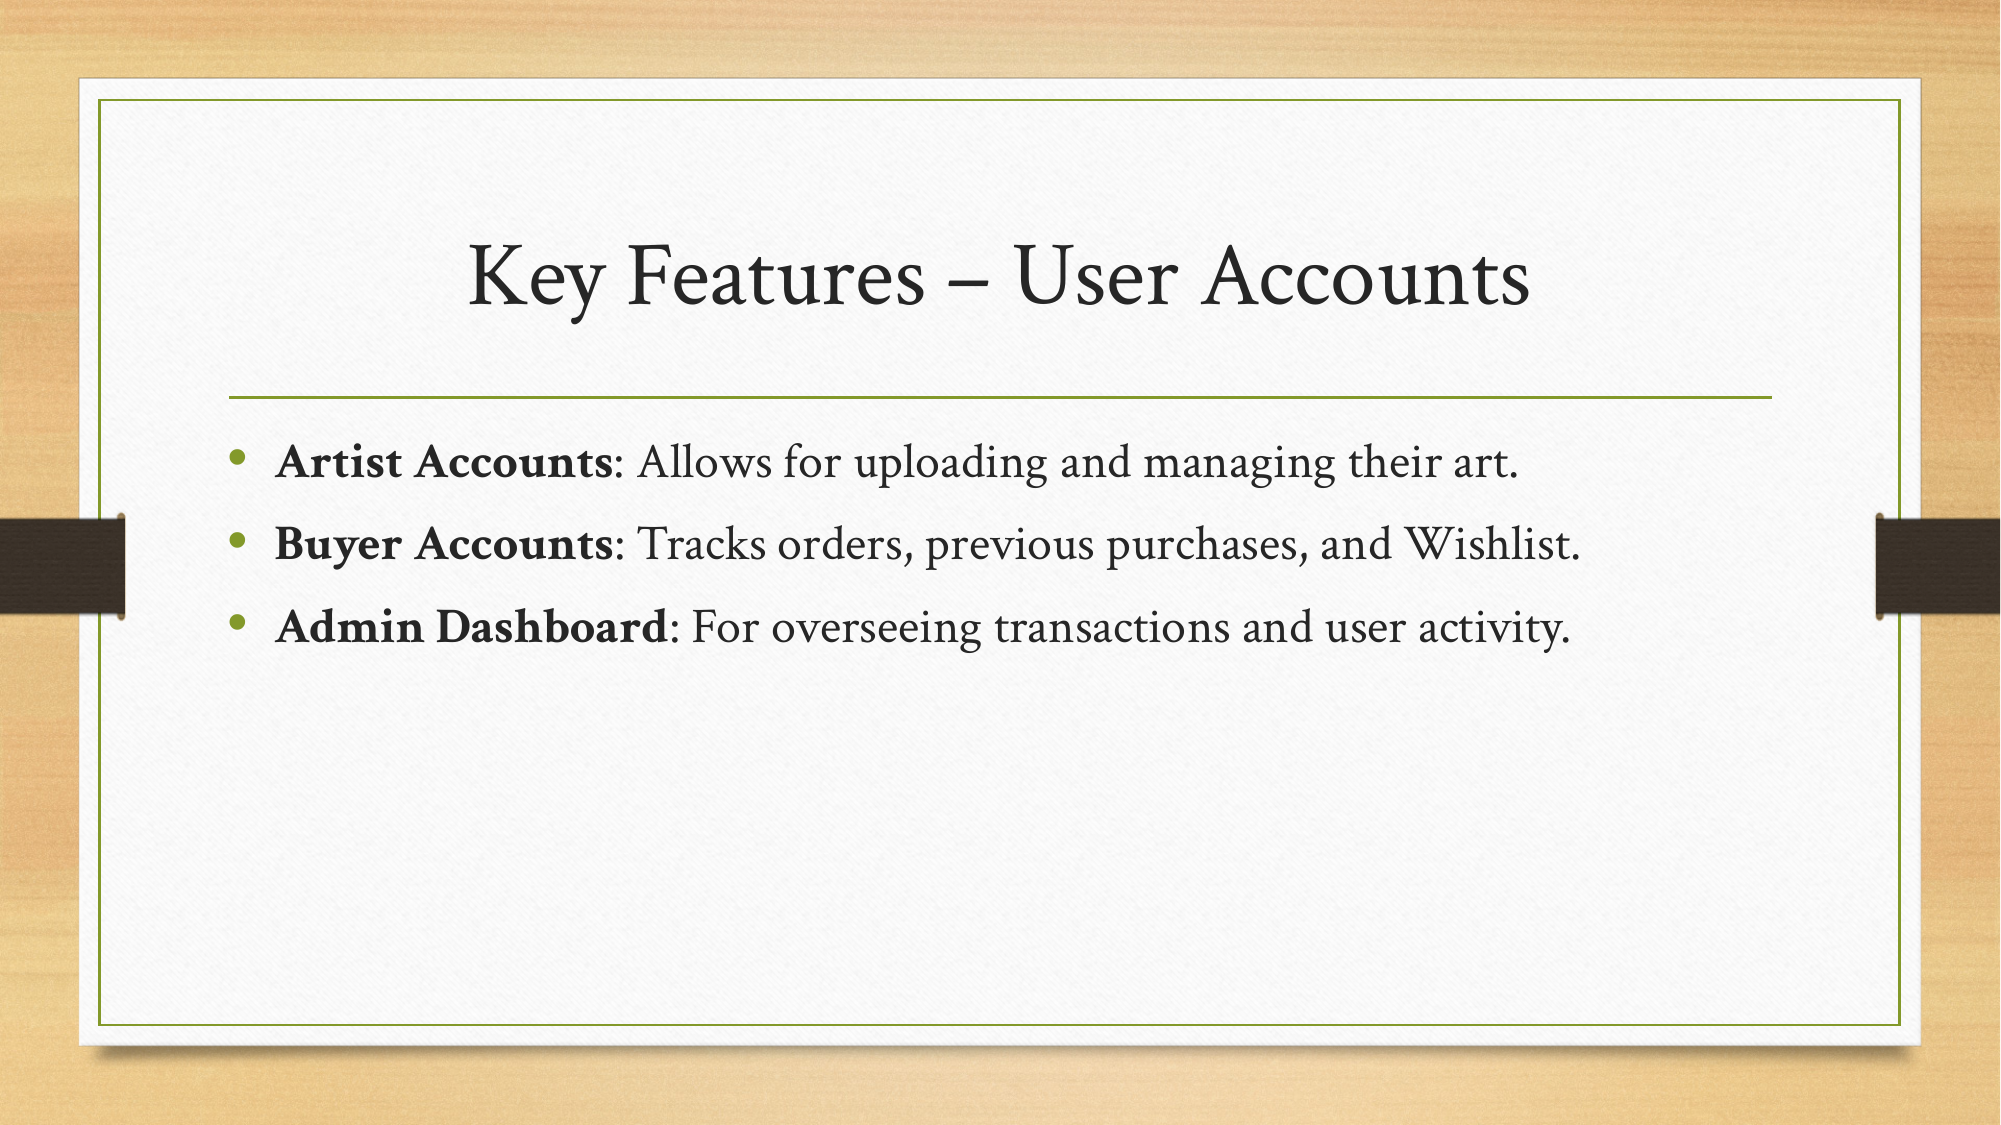

# Key Features – User Accounts
Artist Accounts: Allows for uploading and managing their art.
Buyer Accounts: Tracks orders, previous purchases, and Wishlist.
Admin Dashboard: For overseeing transactions and user activity.